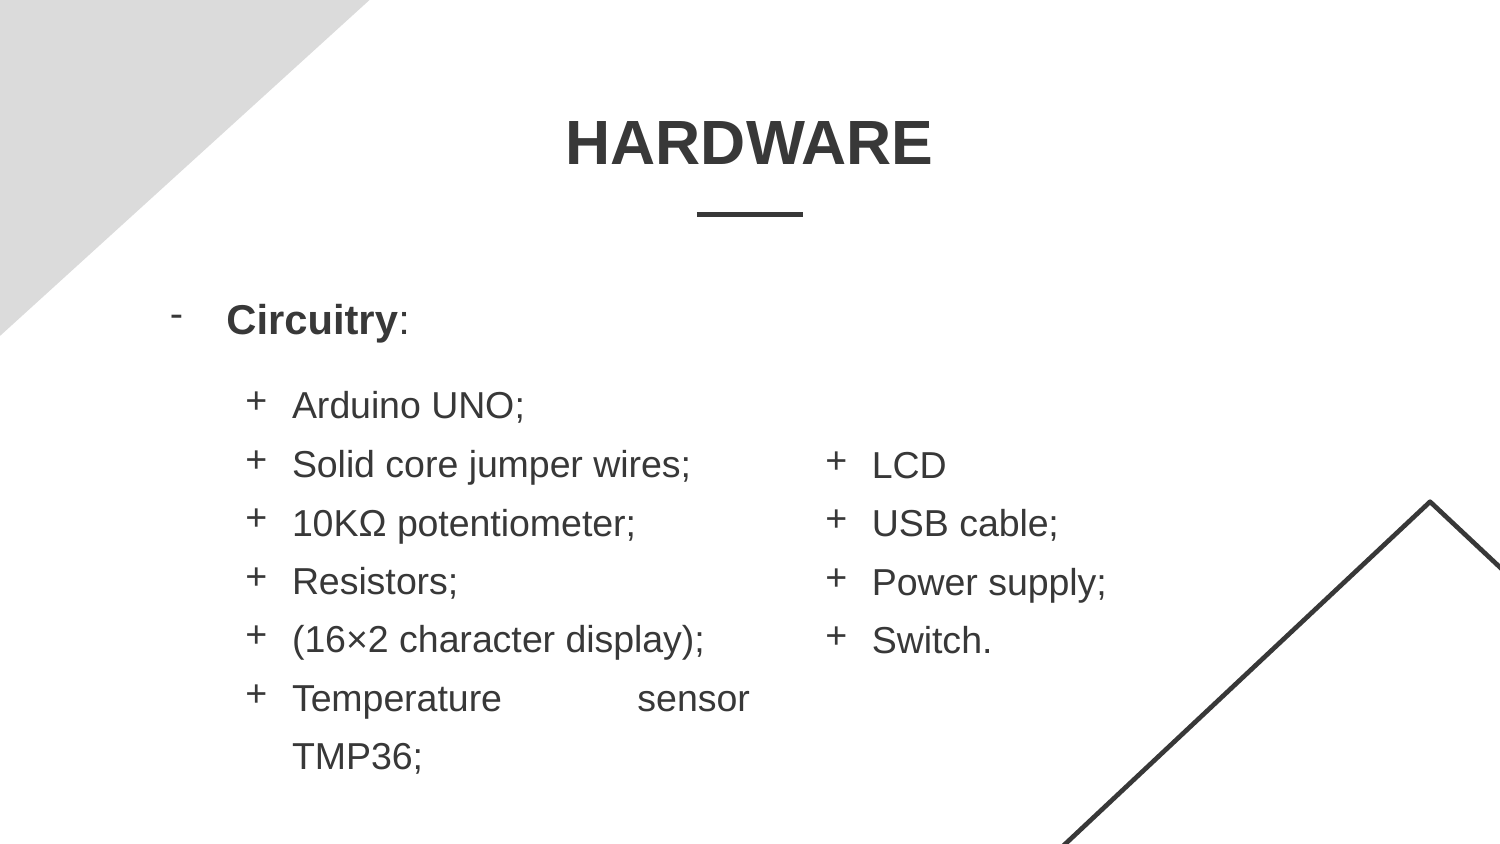

# HARDWARE
Circuitry:
Arduino UNO;
Solid core jumper wires;
10KΩ potentiometer;
Resistors;
(16×2 character display);
Temperature sensor TMP36;

LCD
USB cable;
Power supply;
Switch.